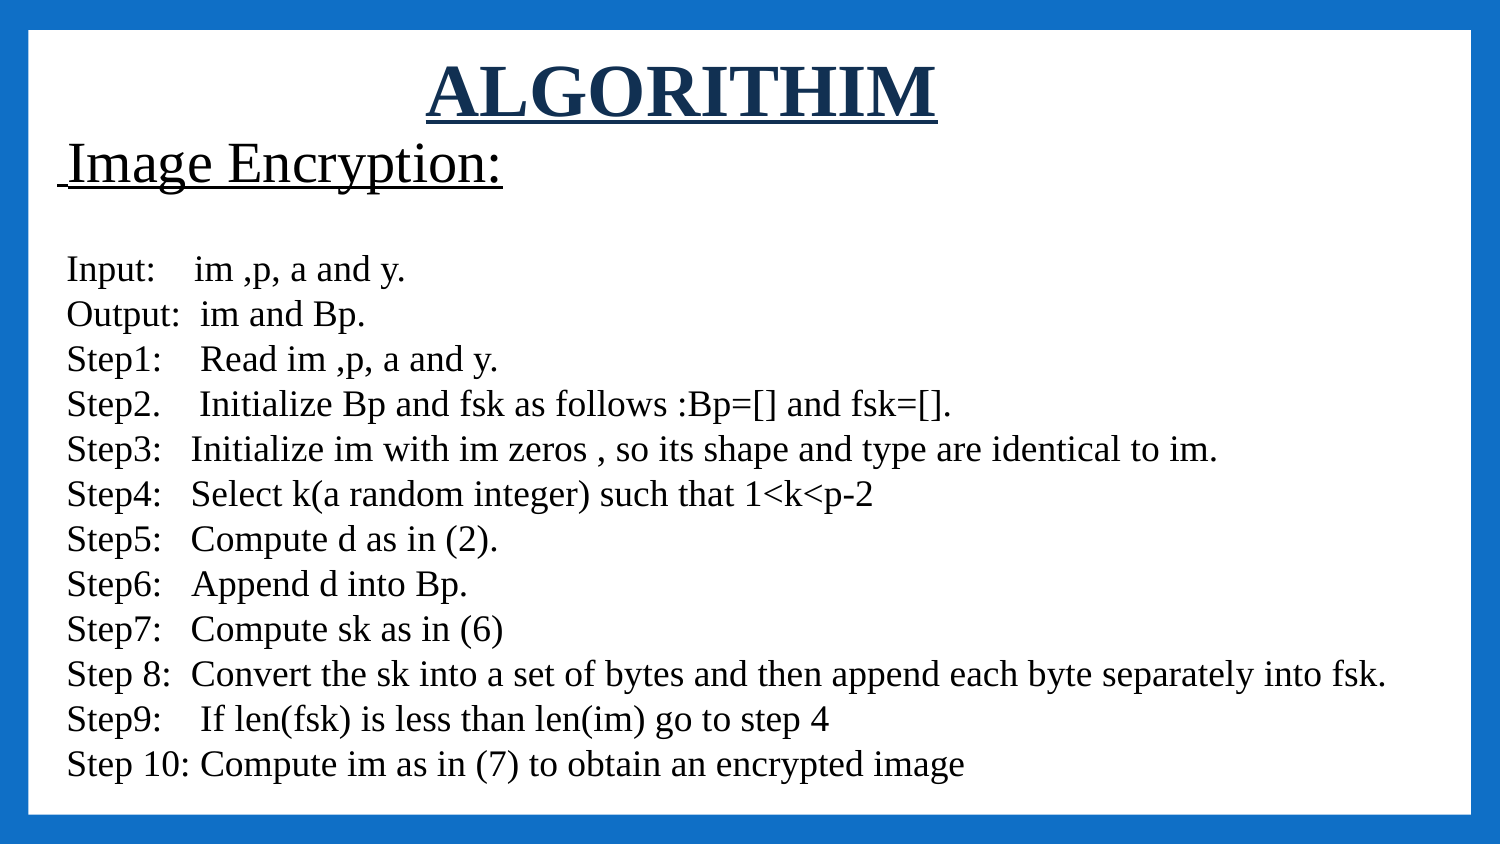

ALGORITHIM
 Image Encryption:

 Input:    im ,p, a and y.
 Output:  im and Bp.
 Step1:    Read im ,p, a and y.
 Step2.    Initialize Bp and fsk as follows :Bp=[] and fsk=[].
 Step3:   Initialize im with im zeros , so its shape and type are identical to im.
 Step4:   Select k(a random integer) such that 1<k<p-2
 Step5:   Compute d as in (2).
 Step6:   Append d into Bp.
 Step7:   Compute sk as in (6)
 Step 8:  Convert the sk into a set of bytes and then append each byte separately into fsk.
 Step9:    If len(fsk) is less than len(im) go to step 4
 Step 10: Compute im as in (7) to obtain an encrypted image